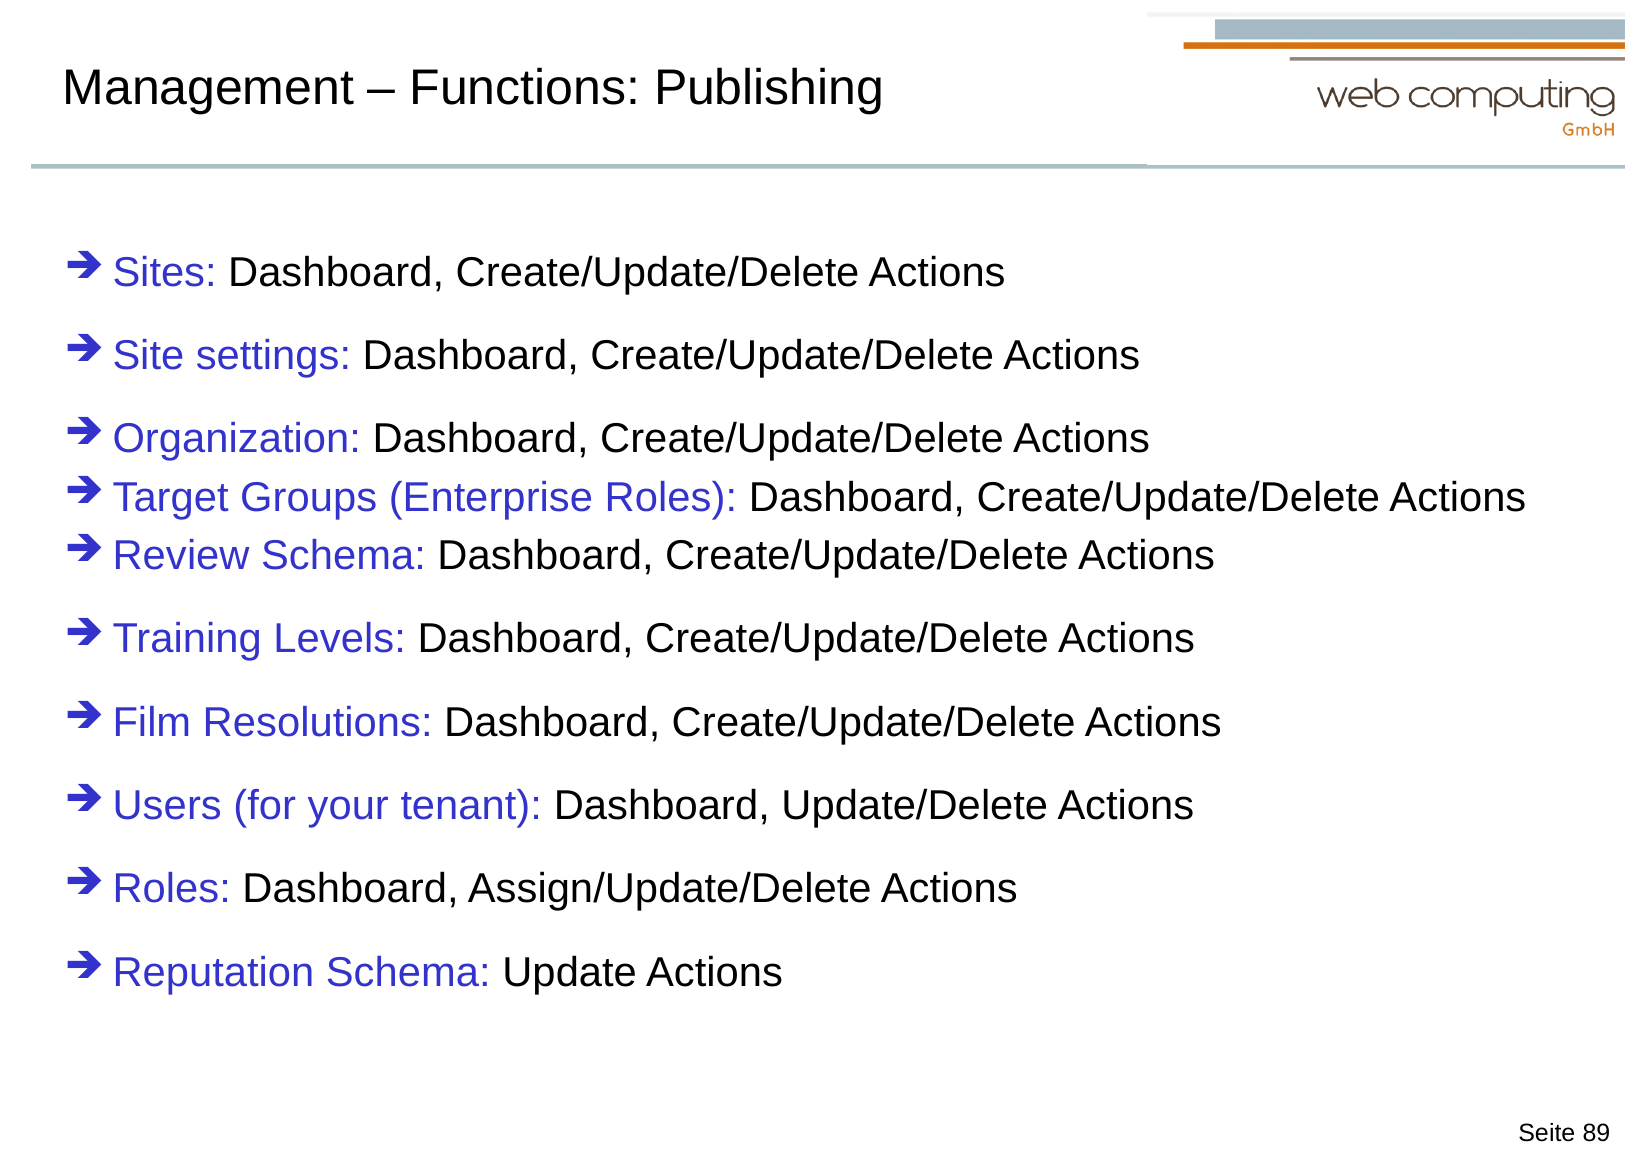

# Management – Functions: Publishing
Sites: Dashboard, Create/Update/Delete Actions
Site settings: Dashboard, Create/Update/Delete Actions
Organization: Dashboard, Create/Update/Delete Actions
Target Groups (Enterprise Roles): Dashboard, Create/Update/Delete Actions
Review Schema: Dashboard, Create/Update/Delete Actions
Training Levels: Dashboard, Create/Update/Delete Actions
Film Resolutions: Dashboard, Create/Update/Delete Actions
Users (for your tenant): Dashboard, Update/Delete Actions
Roles: Dashboard, Assign/Update/Delete Actions
Reputation Schema: Update Actions
Seite 89